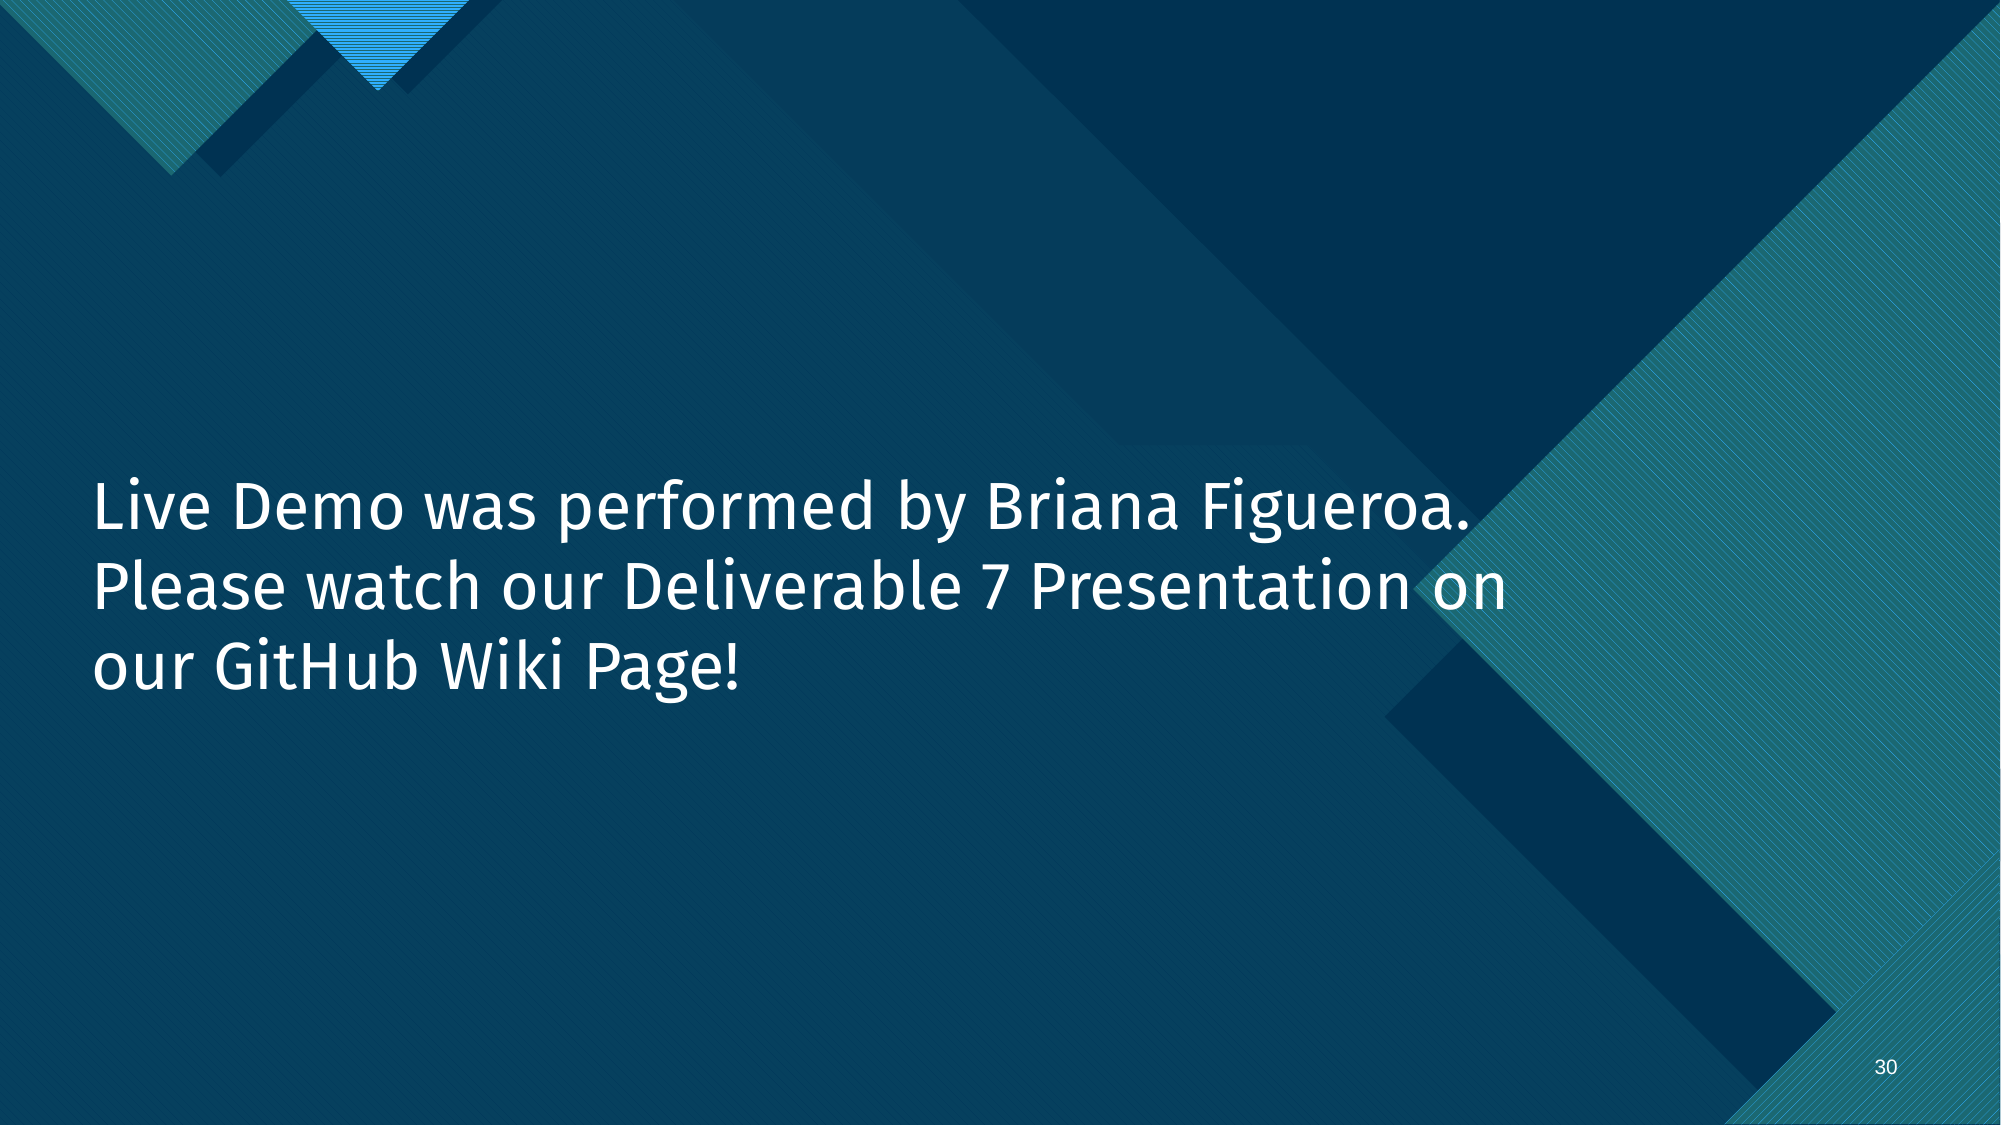

Live Demo was performed by Briana Figueroa.
Please watch our Deliverable 7 Presentation on our GitHub Wiki Page!
30